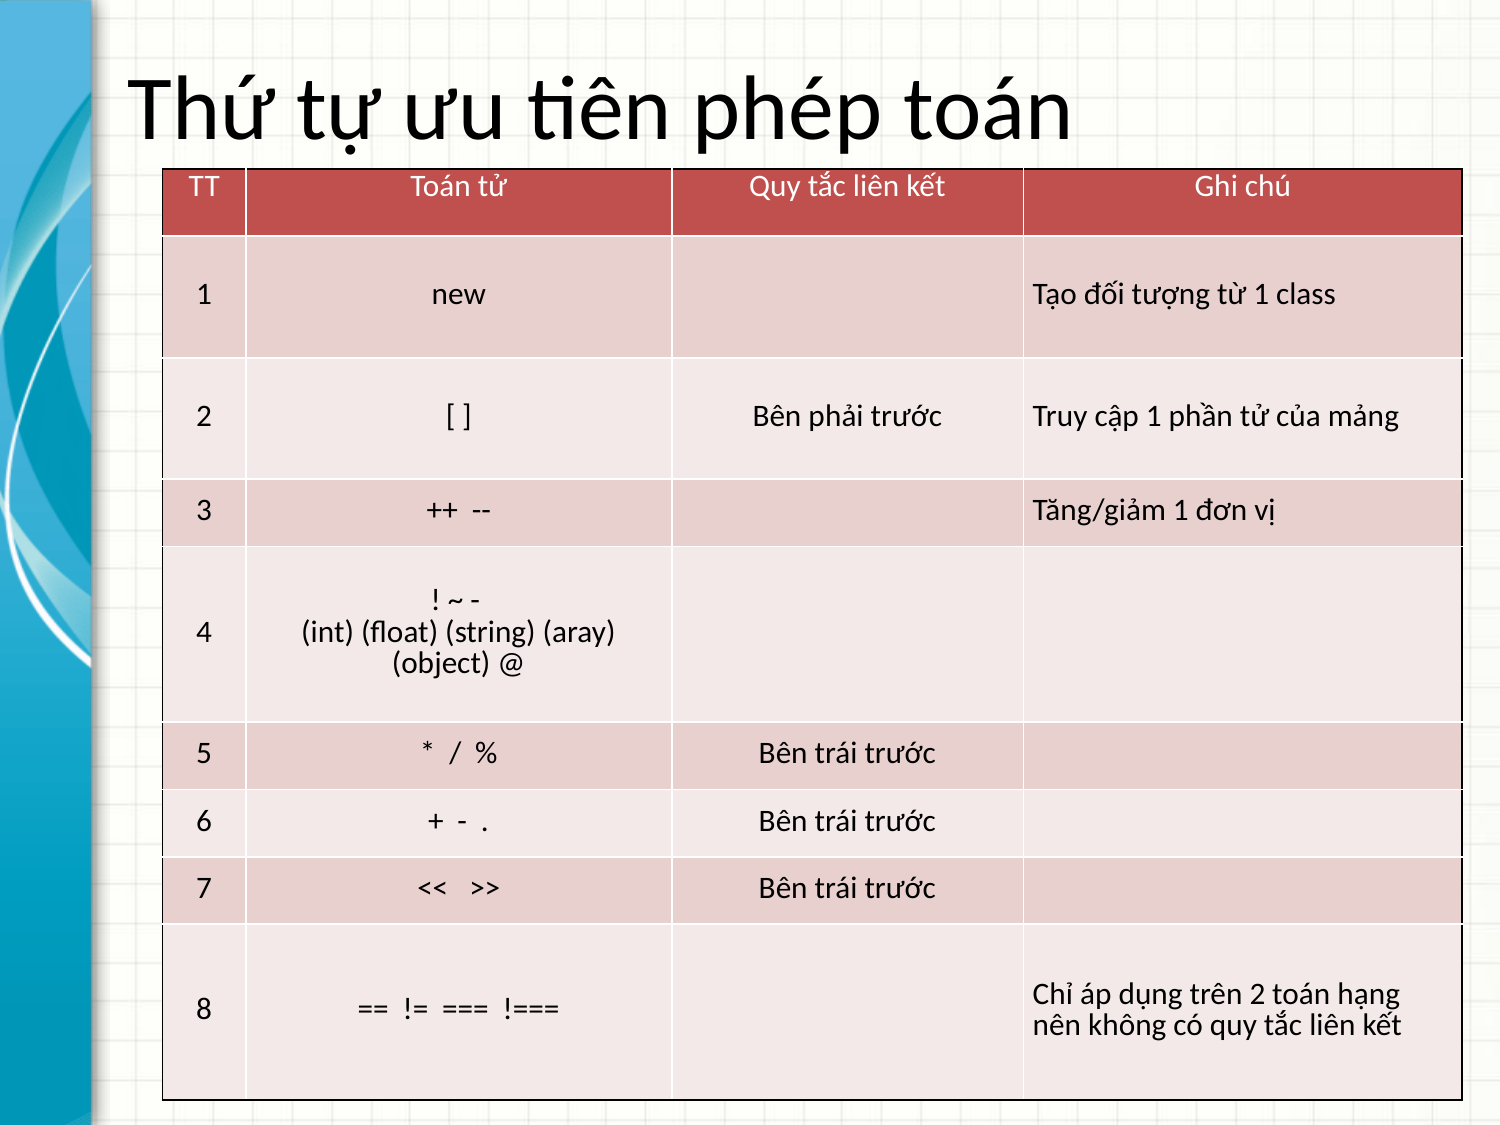

# Thứ tự ưu tiên phép toán
| TT | Toán tử | Quy tắc liên kết | Ghi chú |
| --- | --- | --- | --- |
| 1 | new |  | Tạo đối tượng từ 1 class |
| 2 | [ ] | Bên phải trước | Truy cập 1 phần tử của mảng |
| 3 | ++ -- |  | Tăng/giảm 1 đơn vị |
| 4 | ! ~ - (int) (float) (string) (aray) (object) @ |  |  |
| 5 | \* / % | Bên trái trước |  |
| 6 | + - . | Bên trái trước |  |
| 7 | << >> | Bên trái trước |  |
| 8 | == != === !=== |  | Chỉ áp dụng trên 2 toán hạng nên không có quy tắc liên kết |